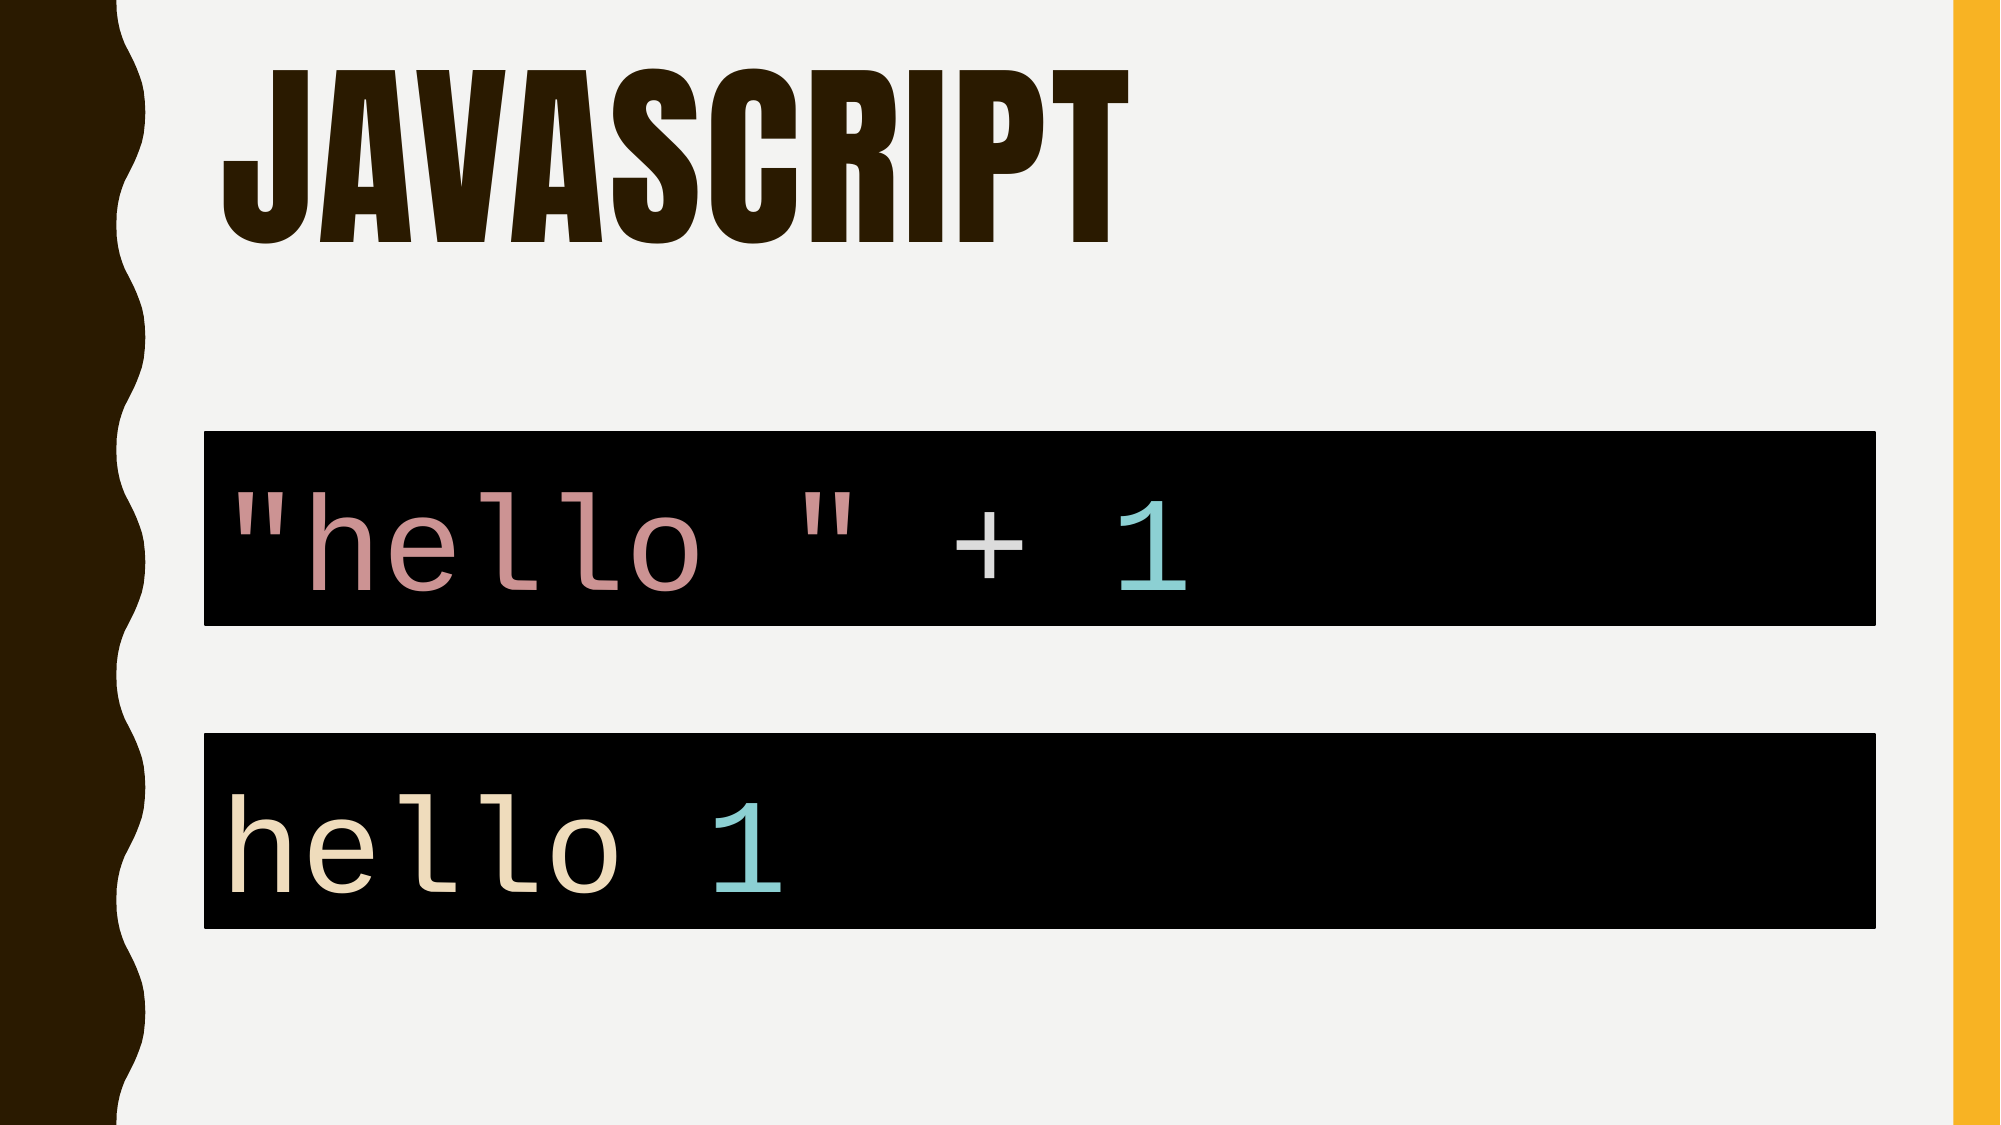

# JavaScript
"hello " + 1
hello 1